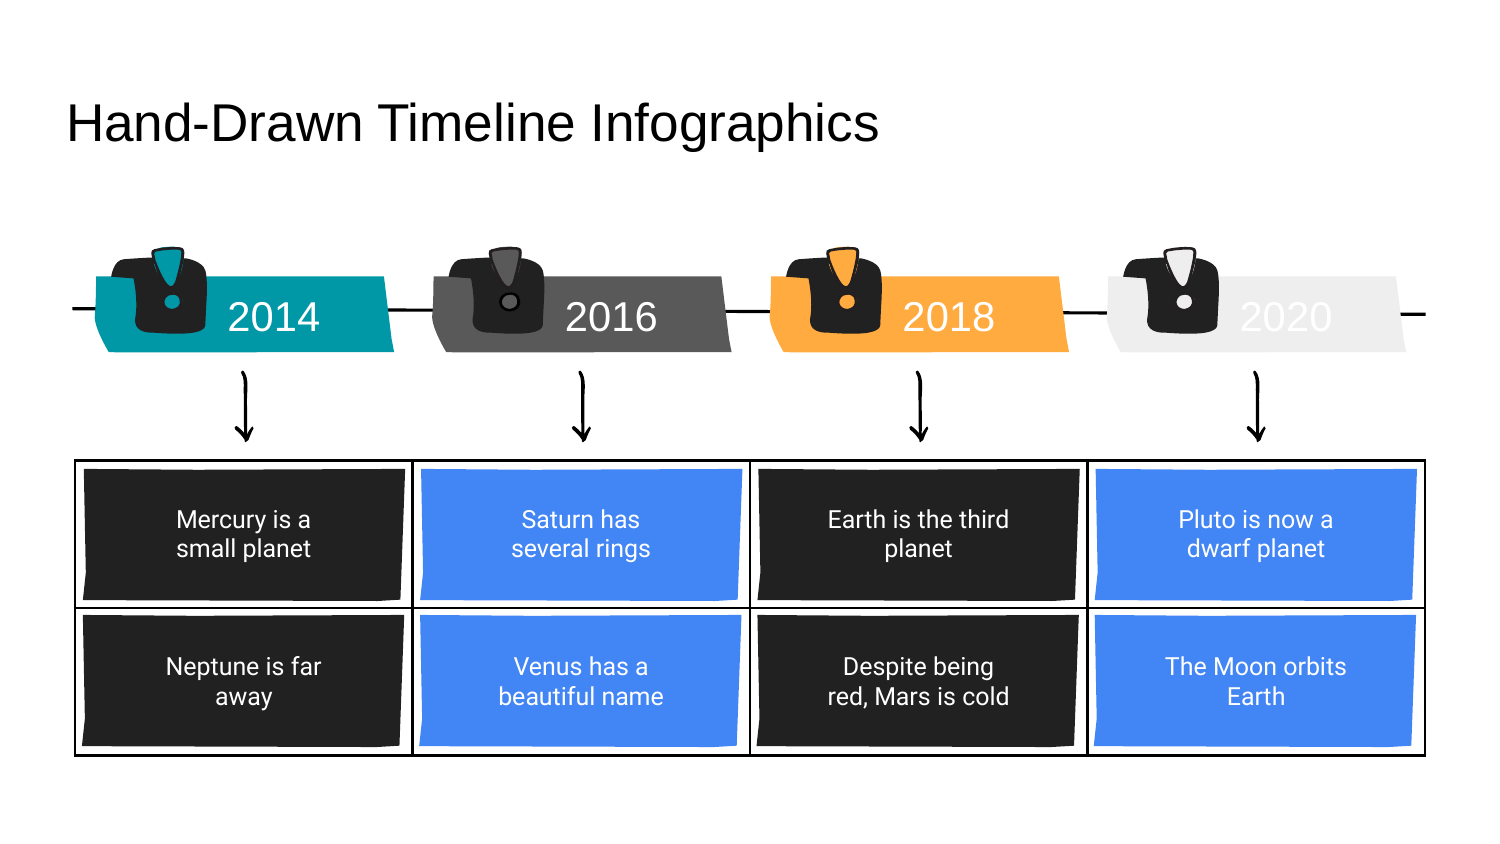

# Hand-Drawn Timeline Infographics

2014

2016

2018

2020

| Mercury is a small planet | Saturn has several rings | Earth is the third planet | Pluto is now a dwarf planet |
| --- | --- | --- | --- |
| Neptune is far away | Venus has a beautiful name | Despite being red, Mars is cold | The Moon orbits Earth |